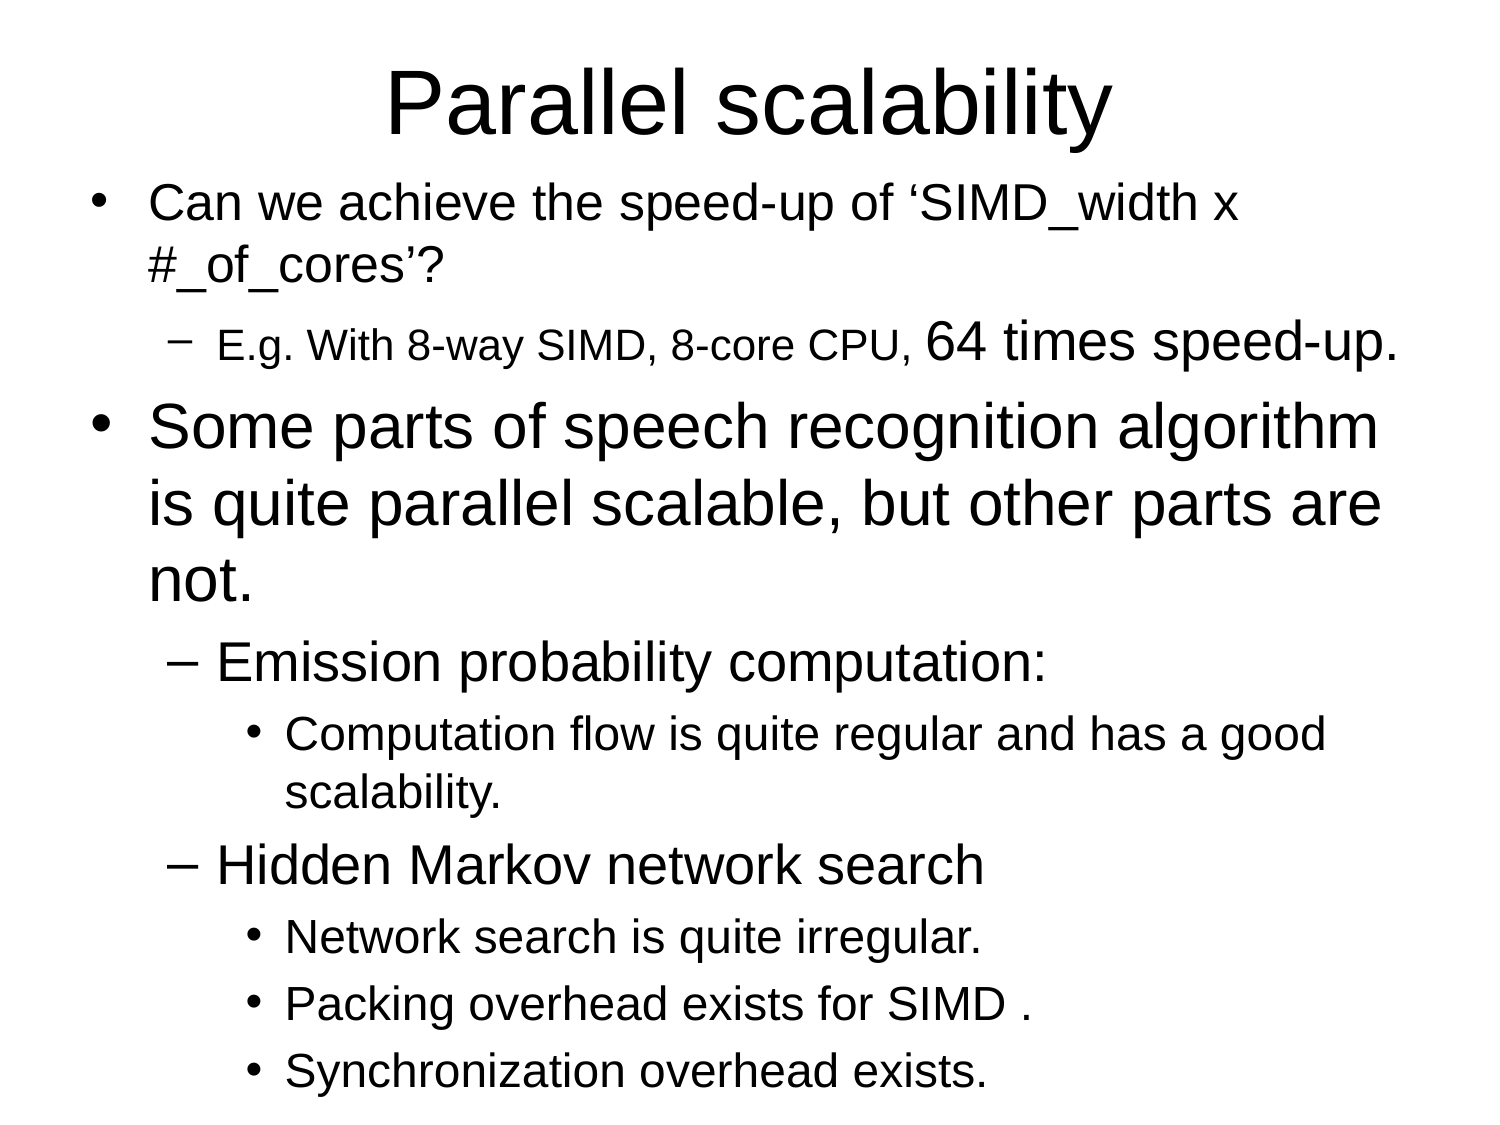

# Parallel scalability
Can we achieve the speed-up of ‘SIMD_width x #_of_cores’?
E.g. With 8-way SIMD, 8-core CPU, 64 times speed-up.
Some parts of speech recognition algorithm is quite parallel scalable, but other parts are not.
Emission probability computation:
Computation flow is quite regular and has a good scalability.
Hidden Markov network search
Network search is quite irregular.
Packing overhead exists for SIMD .
Synchronization overhead exists.